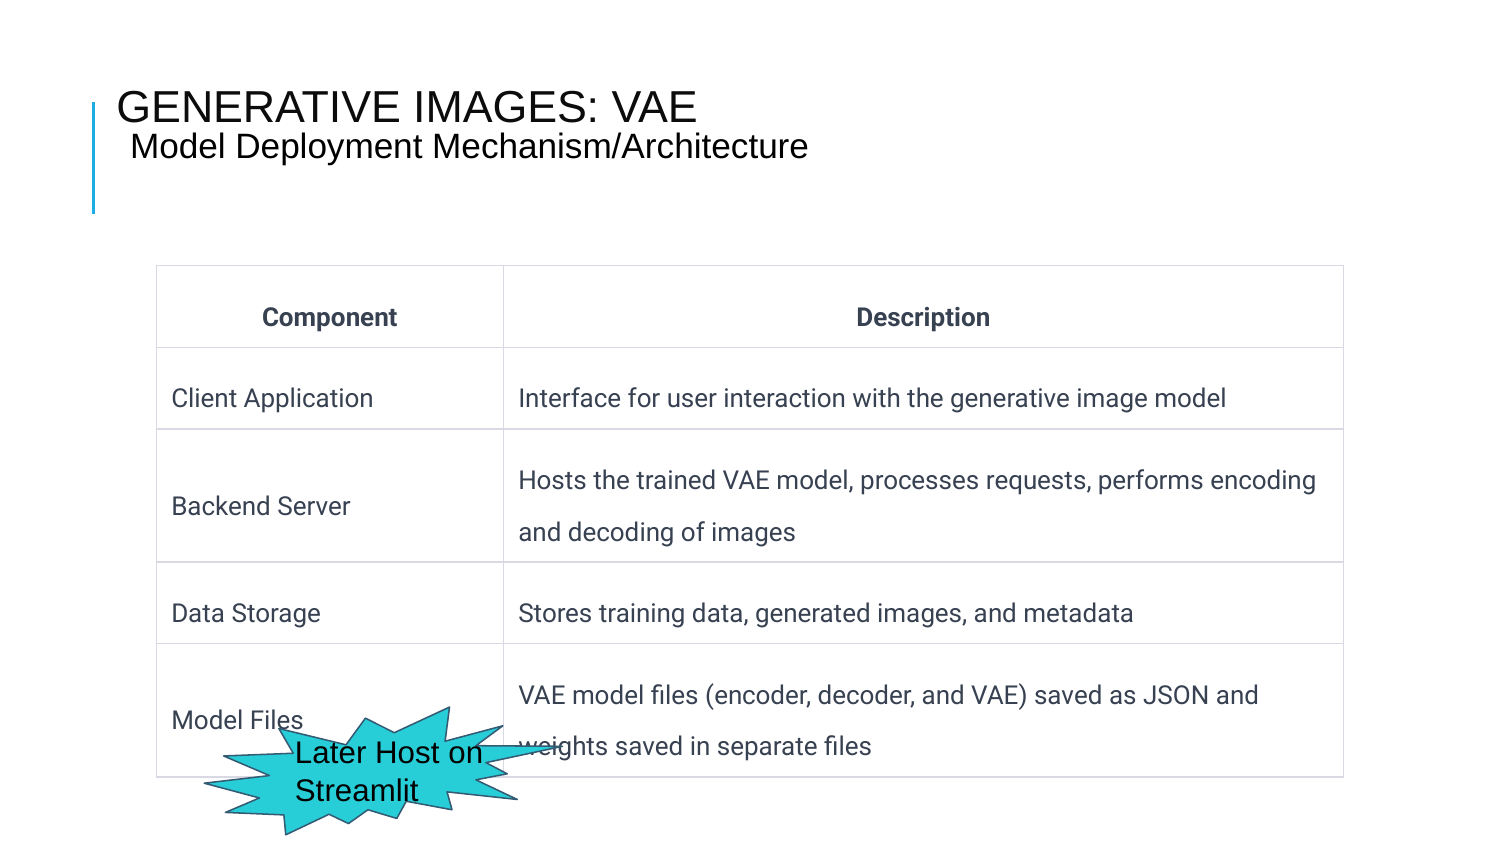

# GENERATIVE IMAGES: VAE
Model Deployment Mechanism/Architecture

| Component | Description |
| --- | --- |
| Client Application | Interface for user interaction with the generative image model |
| Backend Server | Hosts the trained VAE model, processes requests, performs encoding and decoding of images |
| Data Storage | Stores training data, generated images, and metadata |
| Model Files | VAE model files (encoder, decoder, and VAE) saved as JSON and weights saved in separate files |

Later Host on
Streamlit